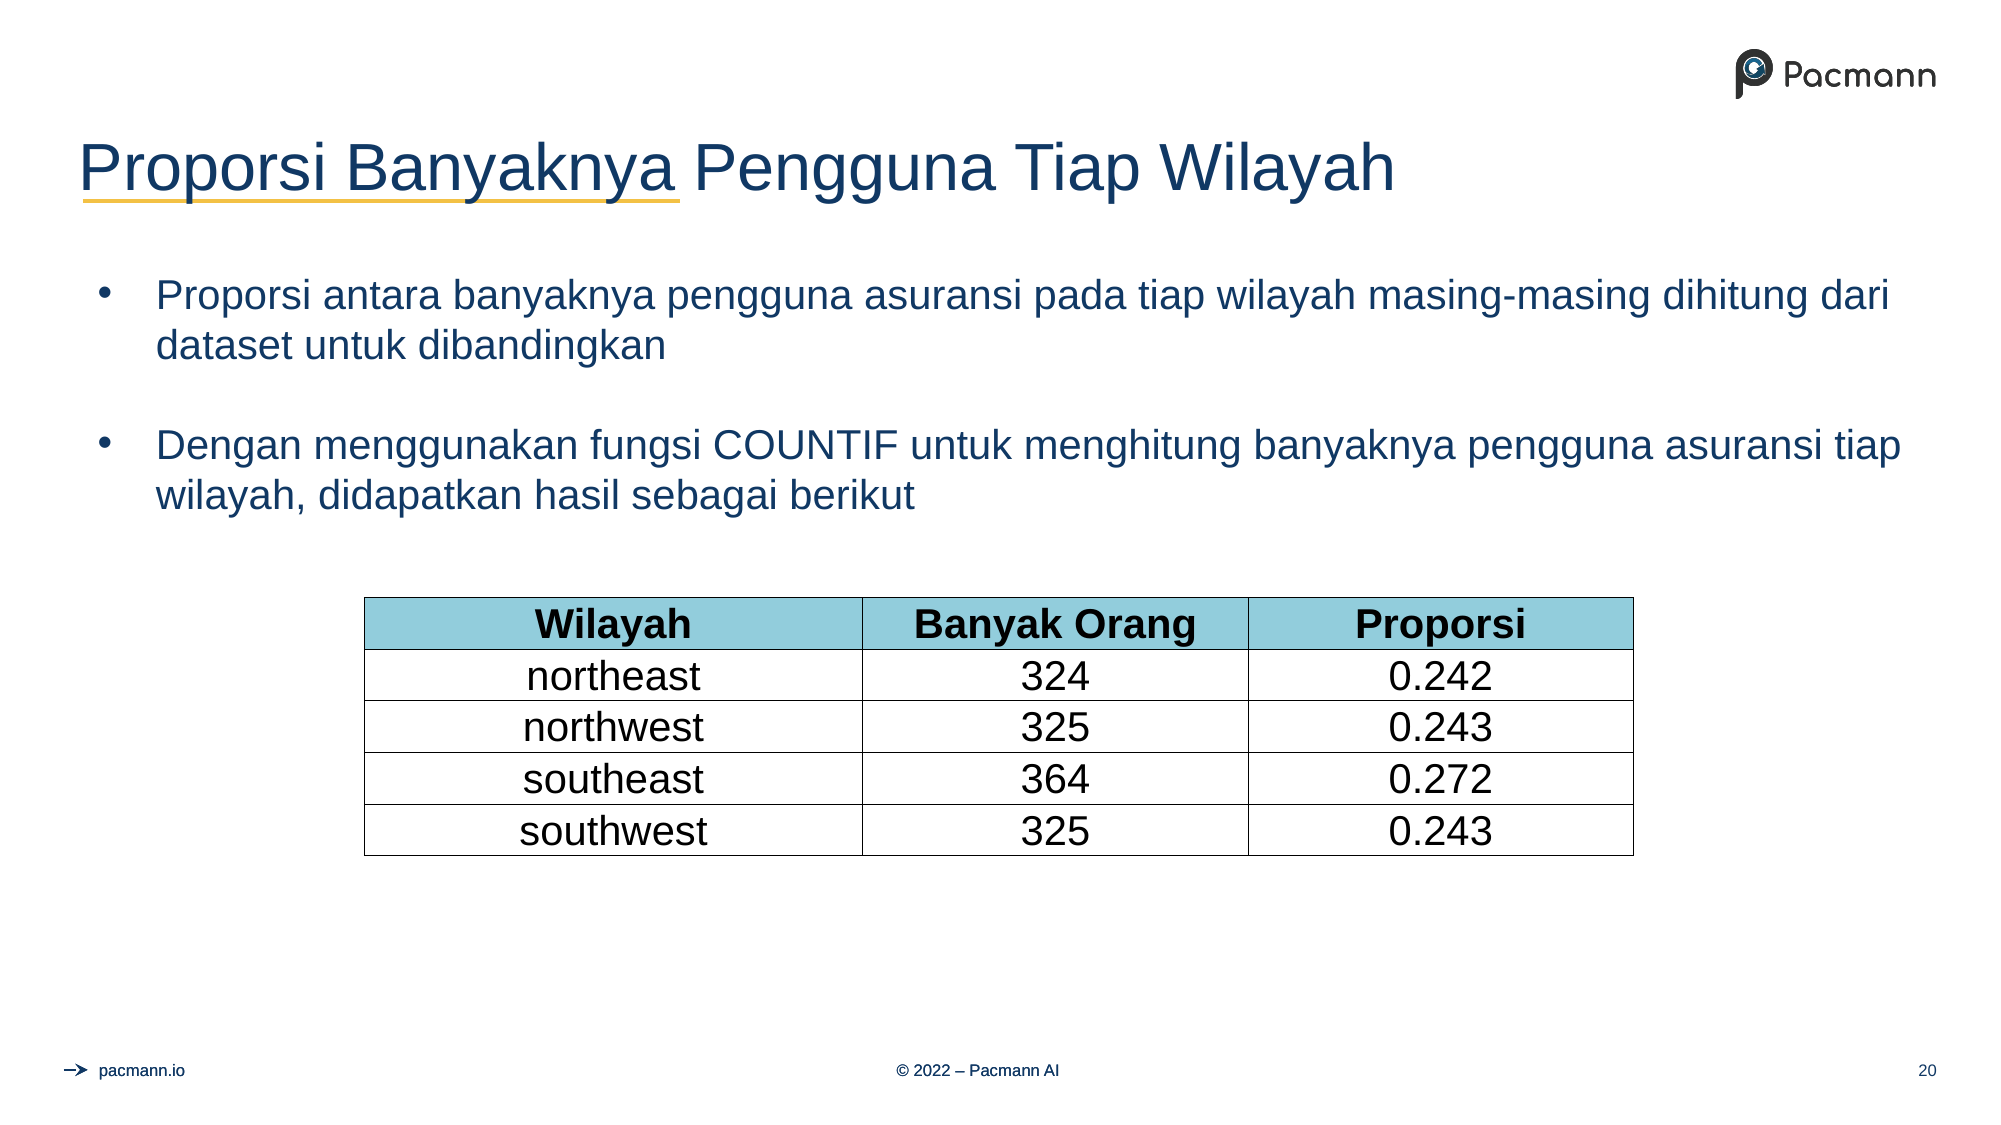

# Proporsi Banyaknya Pengguna Tiap Wilayah
Proporsi antara banyaknya pengguna asuransi pada tiap wilayah masing-masing dihitung dari dataset untuk dibandingkan

Dengan menggunakan fungsi COUNTIF untuk menghitung banyaknya pengguna asuransi tiap wilayah, didapatkan hasil sebagai berikut
| Wilayah | Banyak Orang | Proporsi |
| --- | --- | --- |
| northeast | 324 | 0.242 |
| northwest | 325 | 0.243 |
| southeast | 364 | 0.272 |
| southwest | 325 | 0.243 |